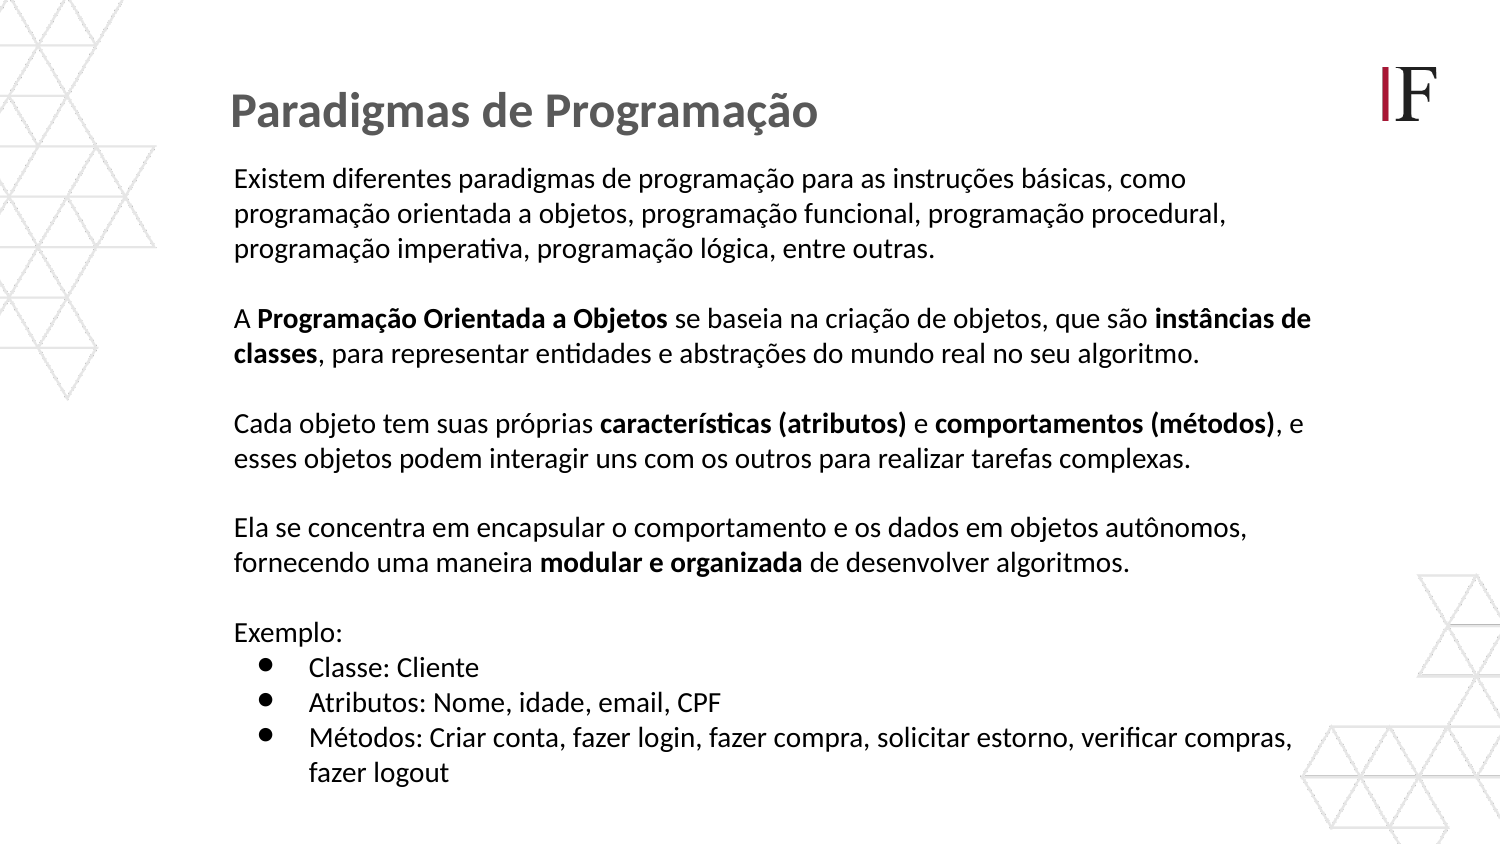

Paradigmas de Programação
Existem diferentes paradigmas de programação para as instruções básicas, como programação orientada a objetos, programação funcional, programação procedural, programação imperativa, programação lógica, entre outras.

A Programação Orientada a Objetos se baseia na criação de objetos, que são instâncias de classes, para representar entidades e abstrações do mundo real no seu algoritmo.

Cada objeto tem suas próprias características (atributos) e comportamentos (métodos), e esses objetos podem interagir uns com os outros para realizar tarefas complexas.

Ela se concentra em encapsular o comportamento e os dados em objetos autônomos, fornecendo uma maneira modular e organizada de desenvolver algoritmos.

Exemplo:
Classe: Cliente
Atributos: Nome, idade, email, CPF
Métodos: Criar conta, fazer login, fazer compra, solicitar estorno, verificar compras, fazer logout